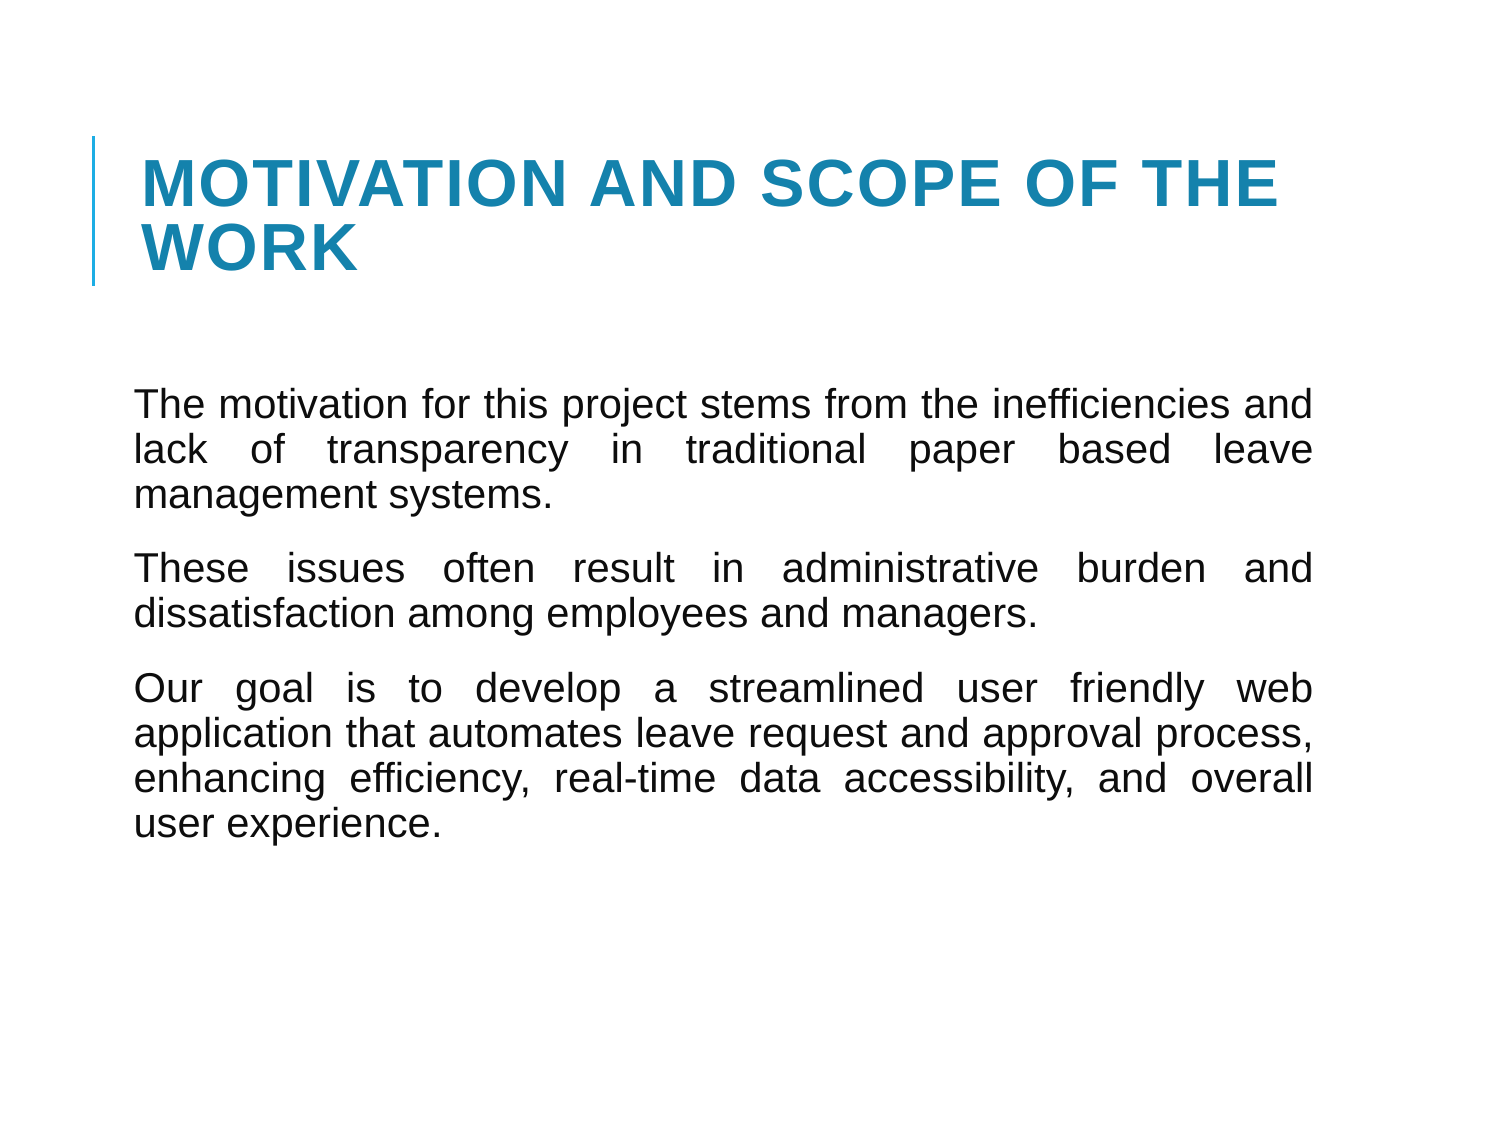

# Motivation and Scope of the Work
The motivation for this project stems from the inefficiencies and lack of transparency in traditional paper based leave management systems.
These issues often result in administrative burden and dissatisfaction among employees and managers.
Our goal is to develop a streamlined user friendly web application that automates leave request and approval process, enhancing efficiency, real-time data accessibility, and overall user experience.